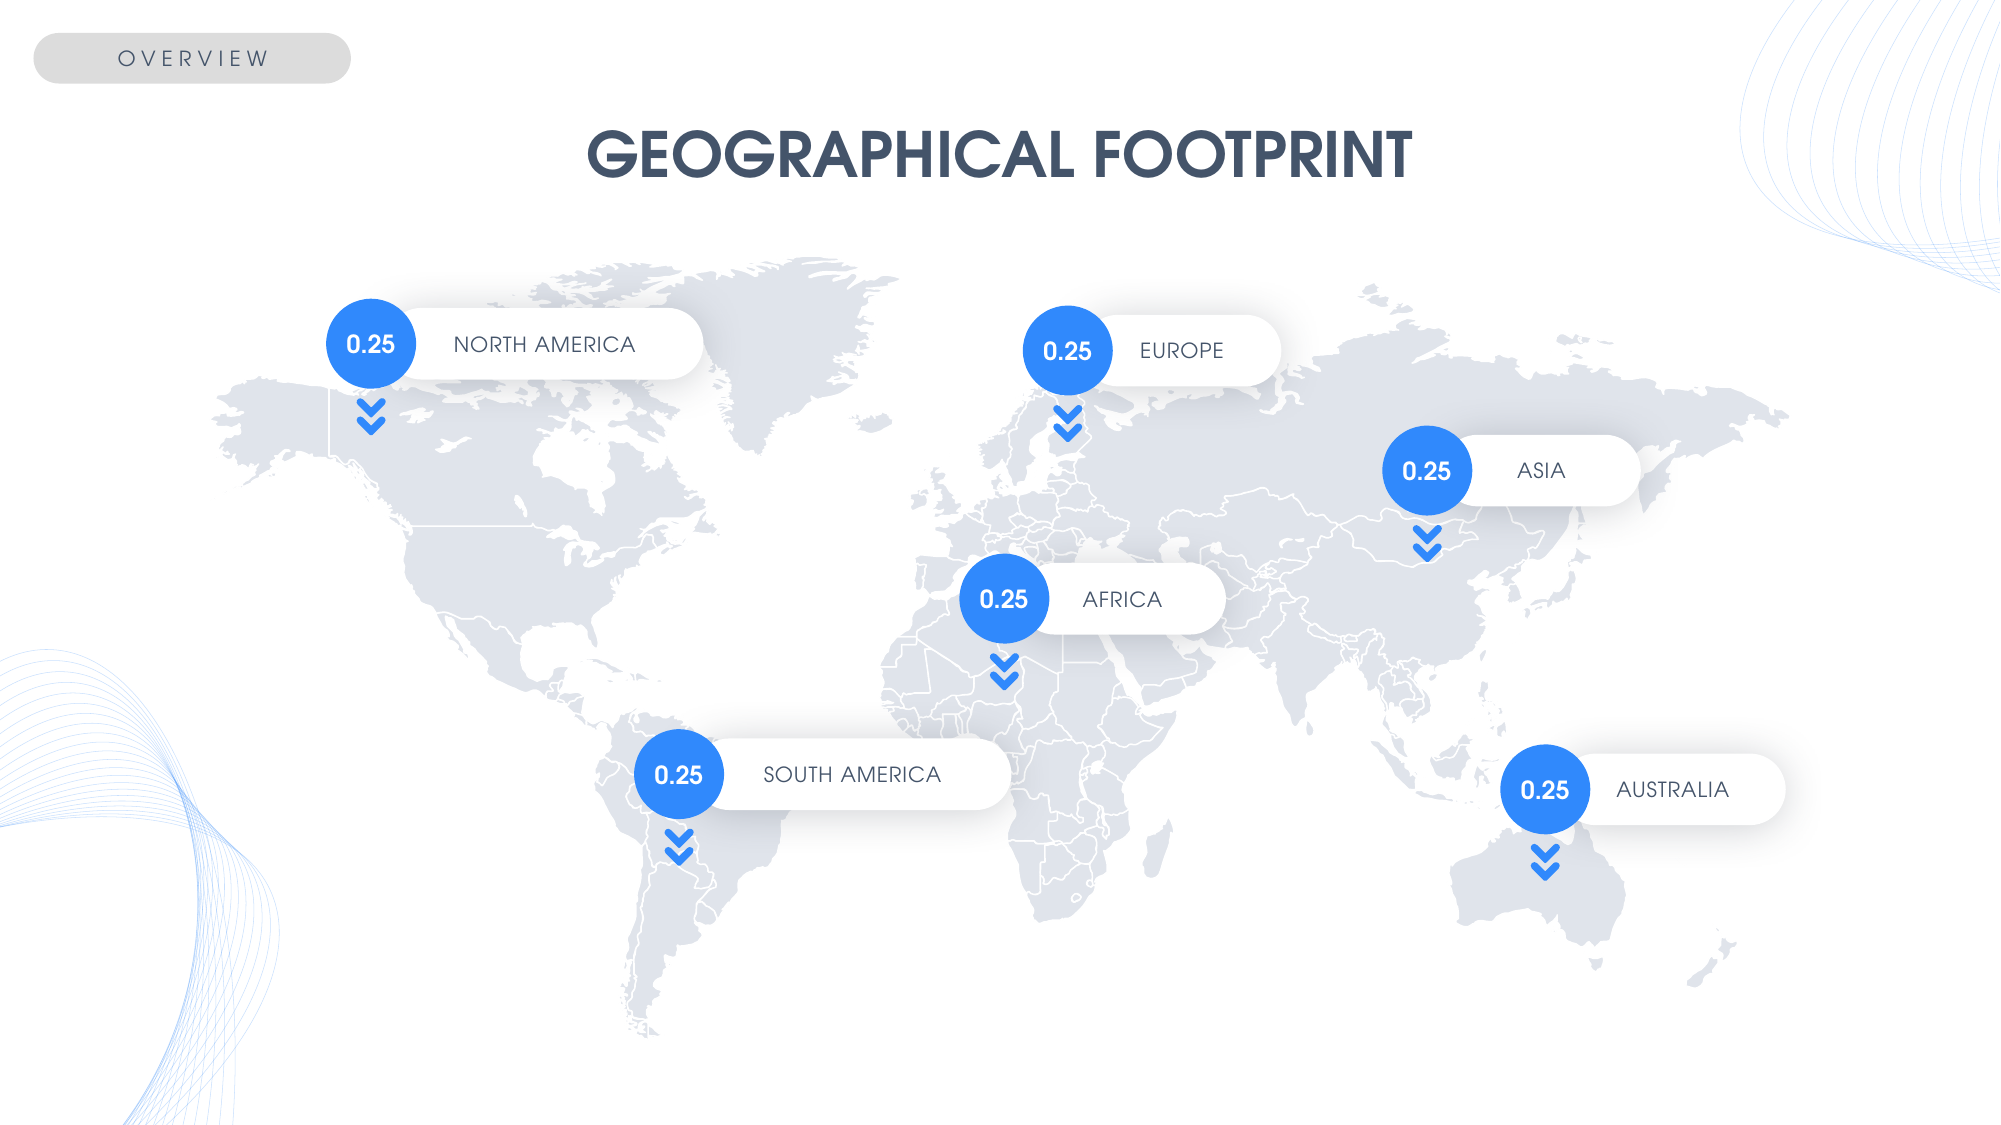

OVERVIEW
GEOGRAPHICAL FOOTPRINT

0.25
0.25
NORTH AMERICA
EUROPE

0.25
ASIA

0.25
AFRICA

0.25
SOUTH AMERICA
0.25
AUSTRALIA